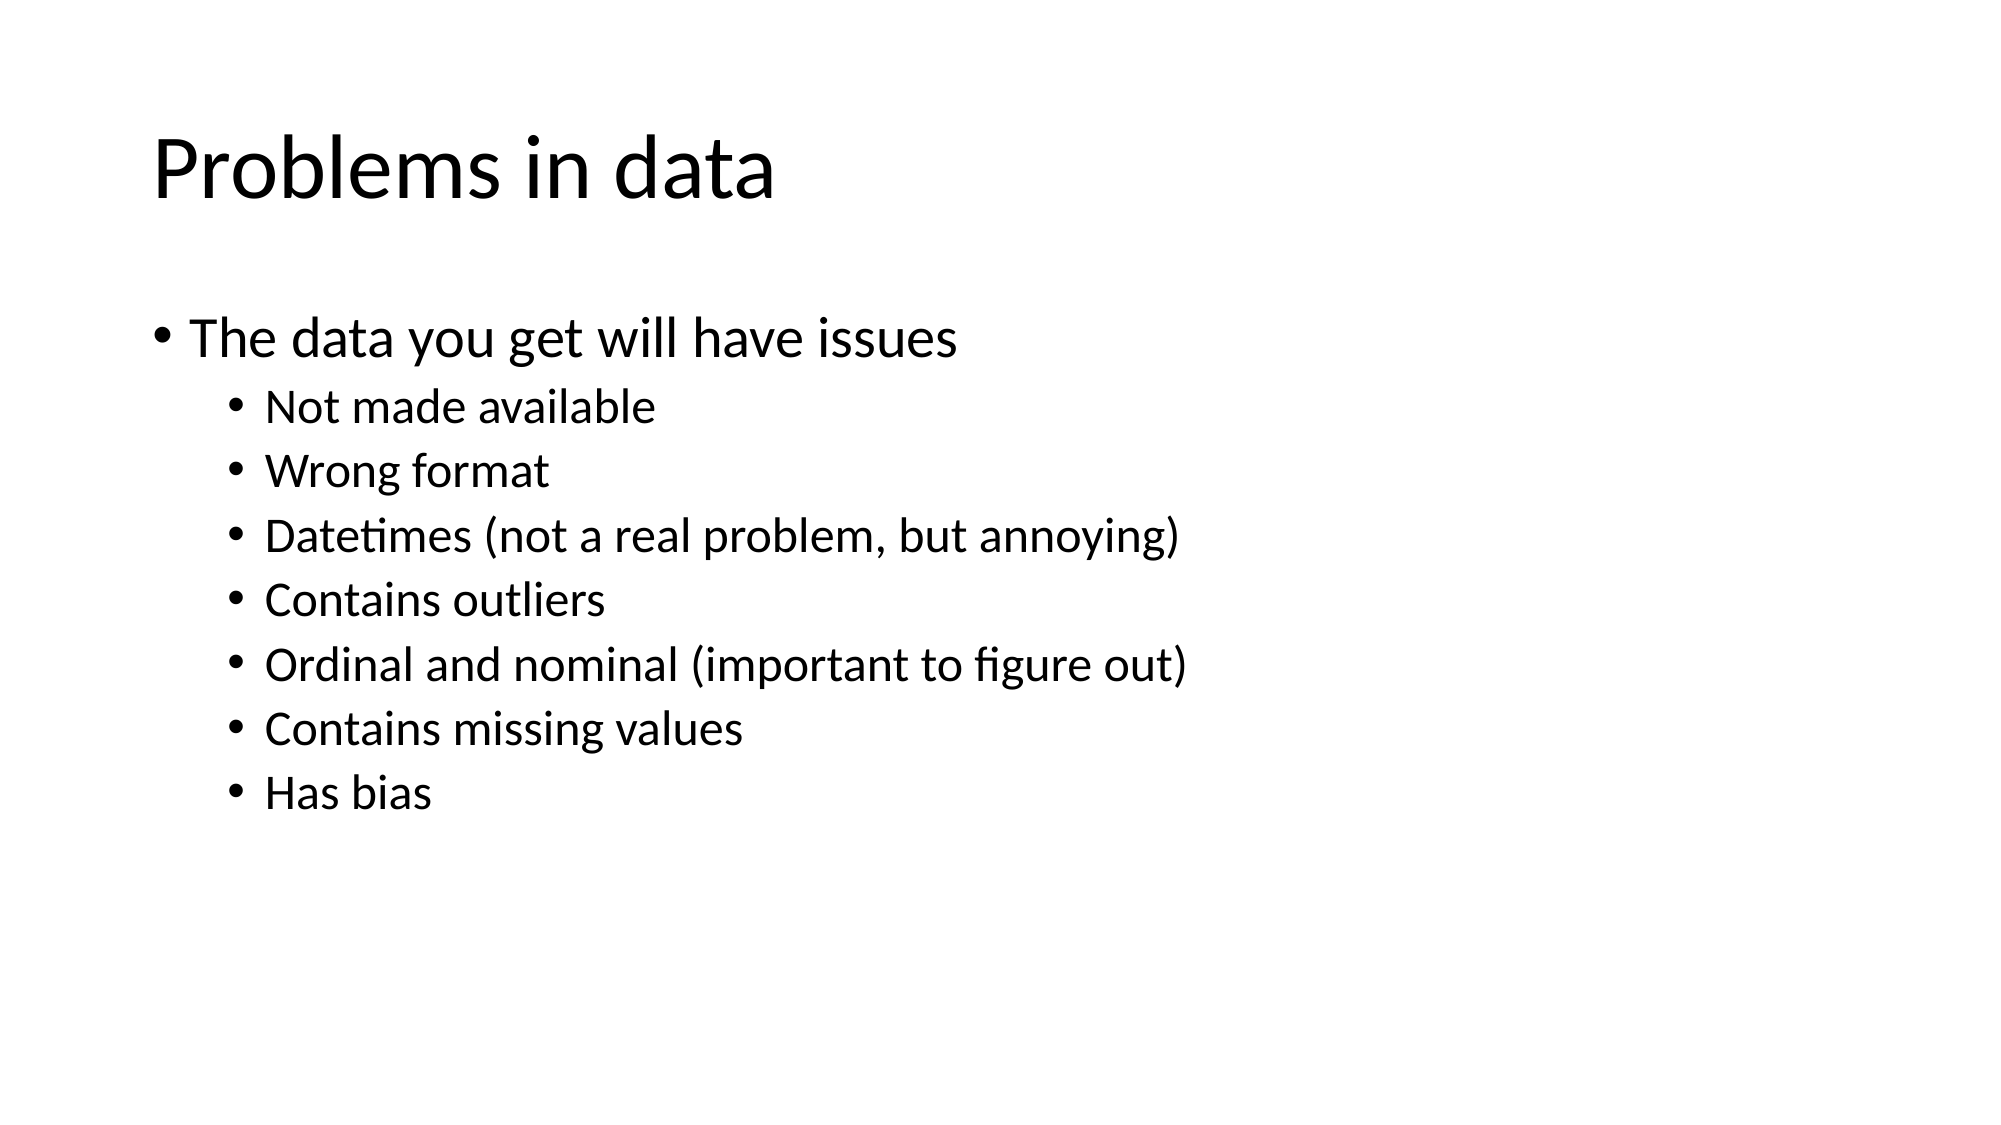

# Problems in data
The data you get will have issues
Not made available
Wrong format
Datetimes (not a real problem, but annoying)
Contains outliers
Ordinal and nominal (important to figure out)
Contains missing values
Has bias